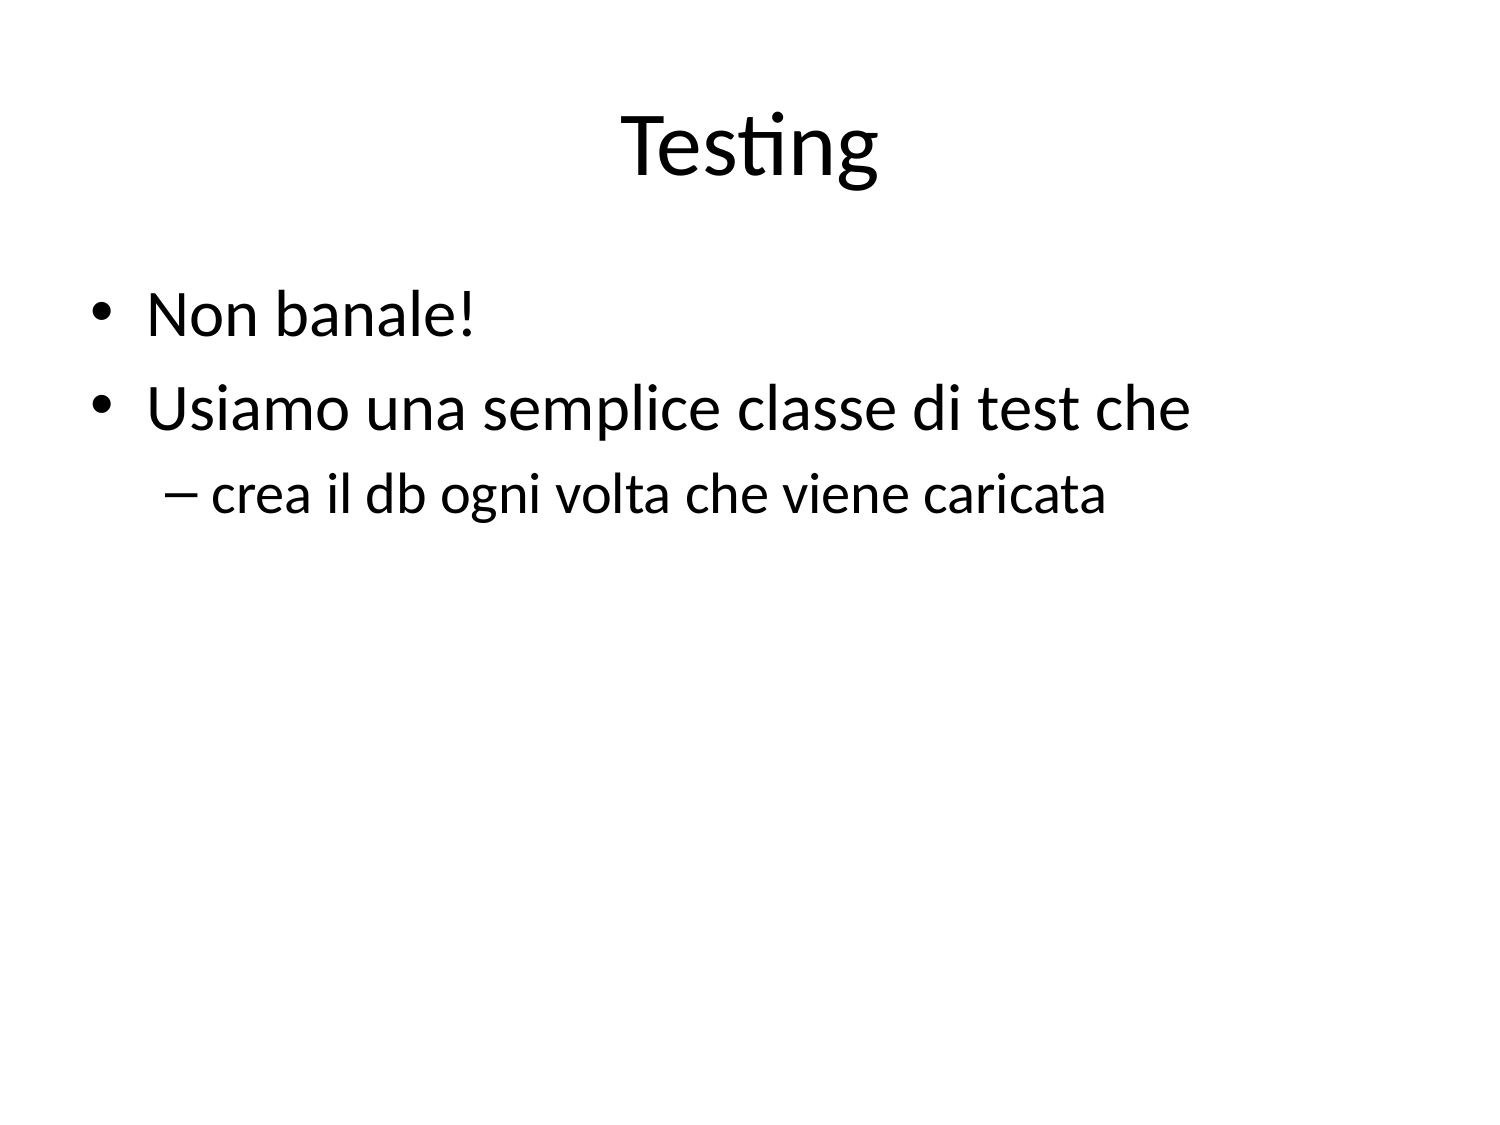

# Testing
Non banale!
Usiamo una semplice classe di test che
crea il db ogni volta che viene caricata